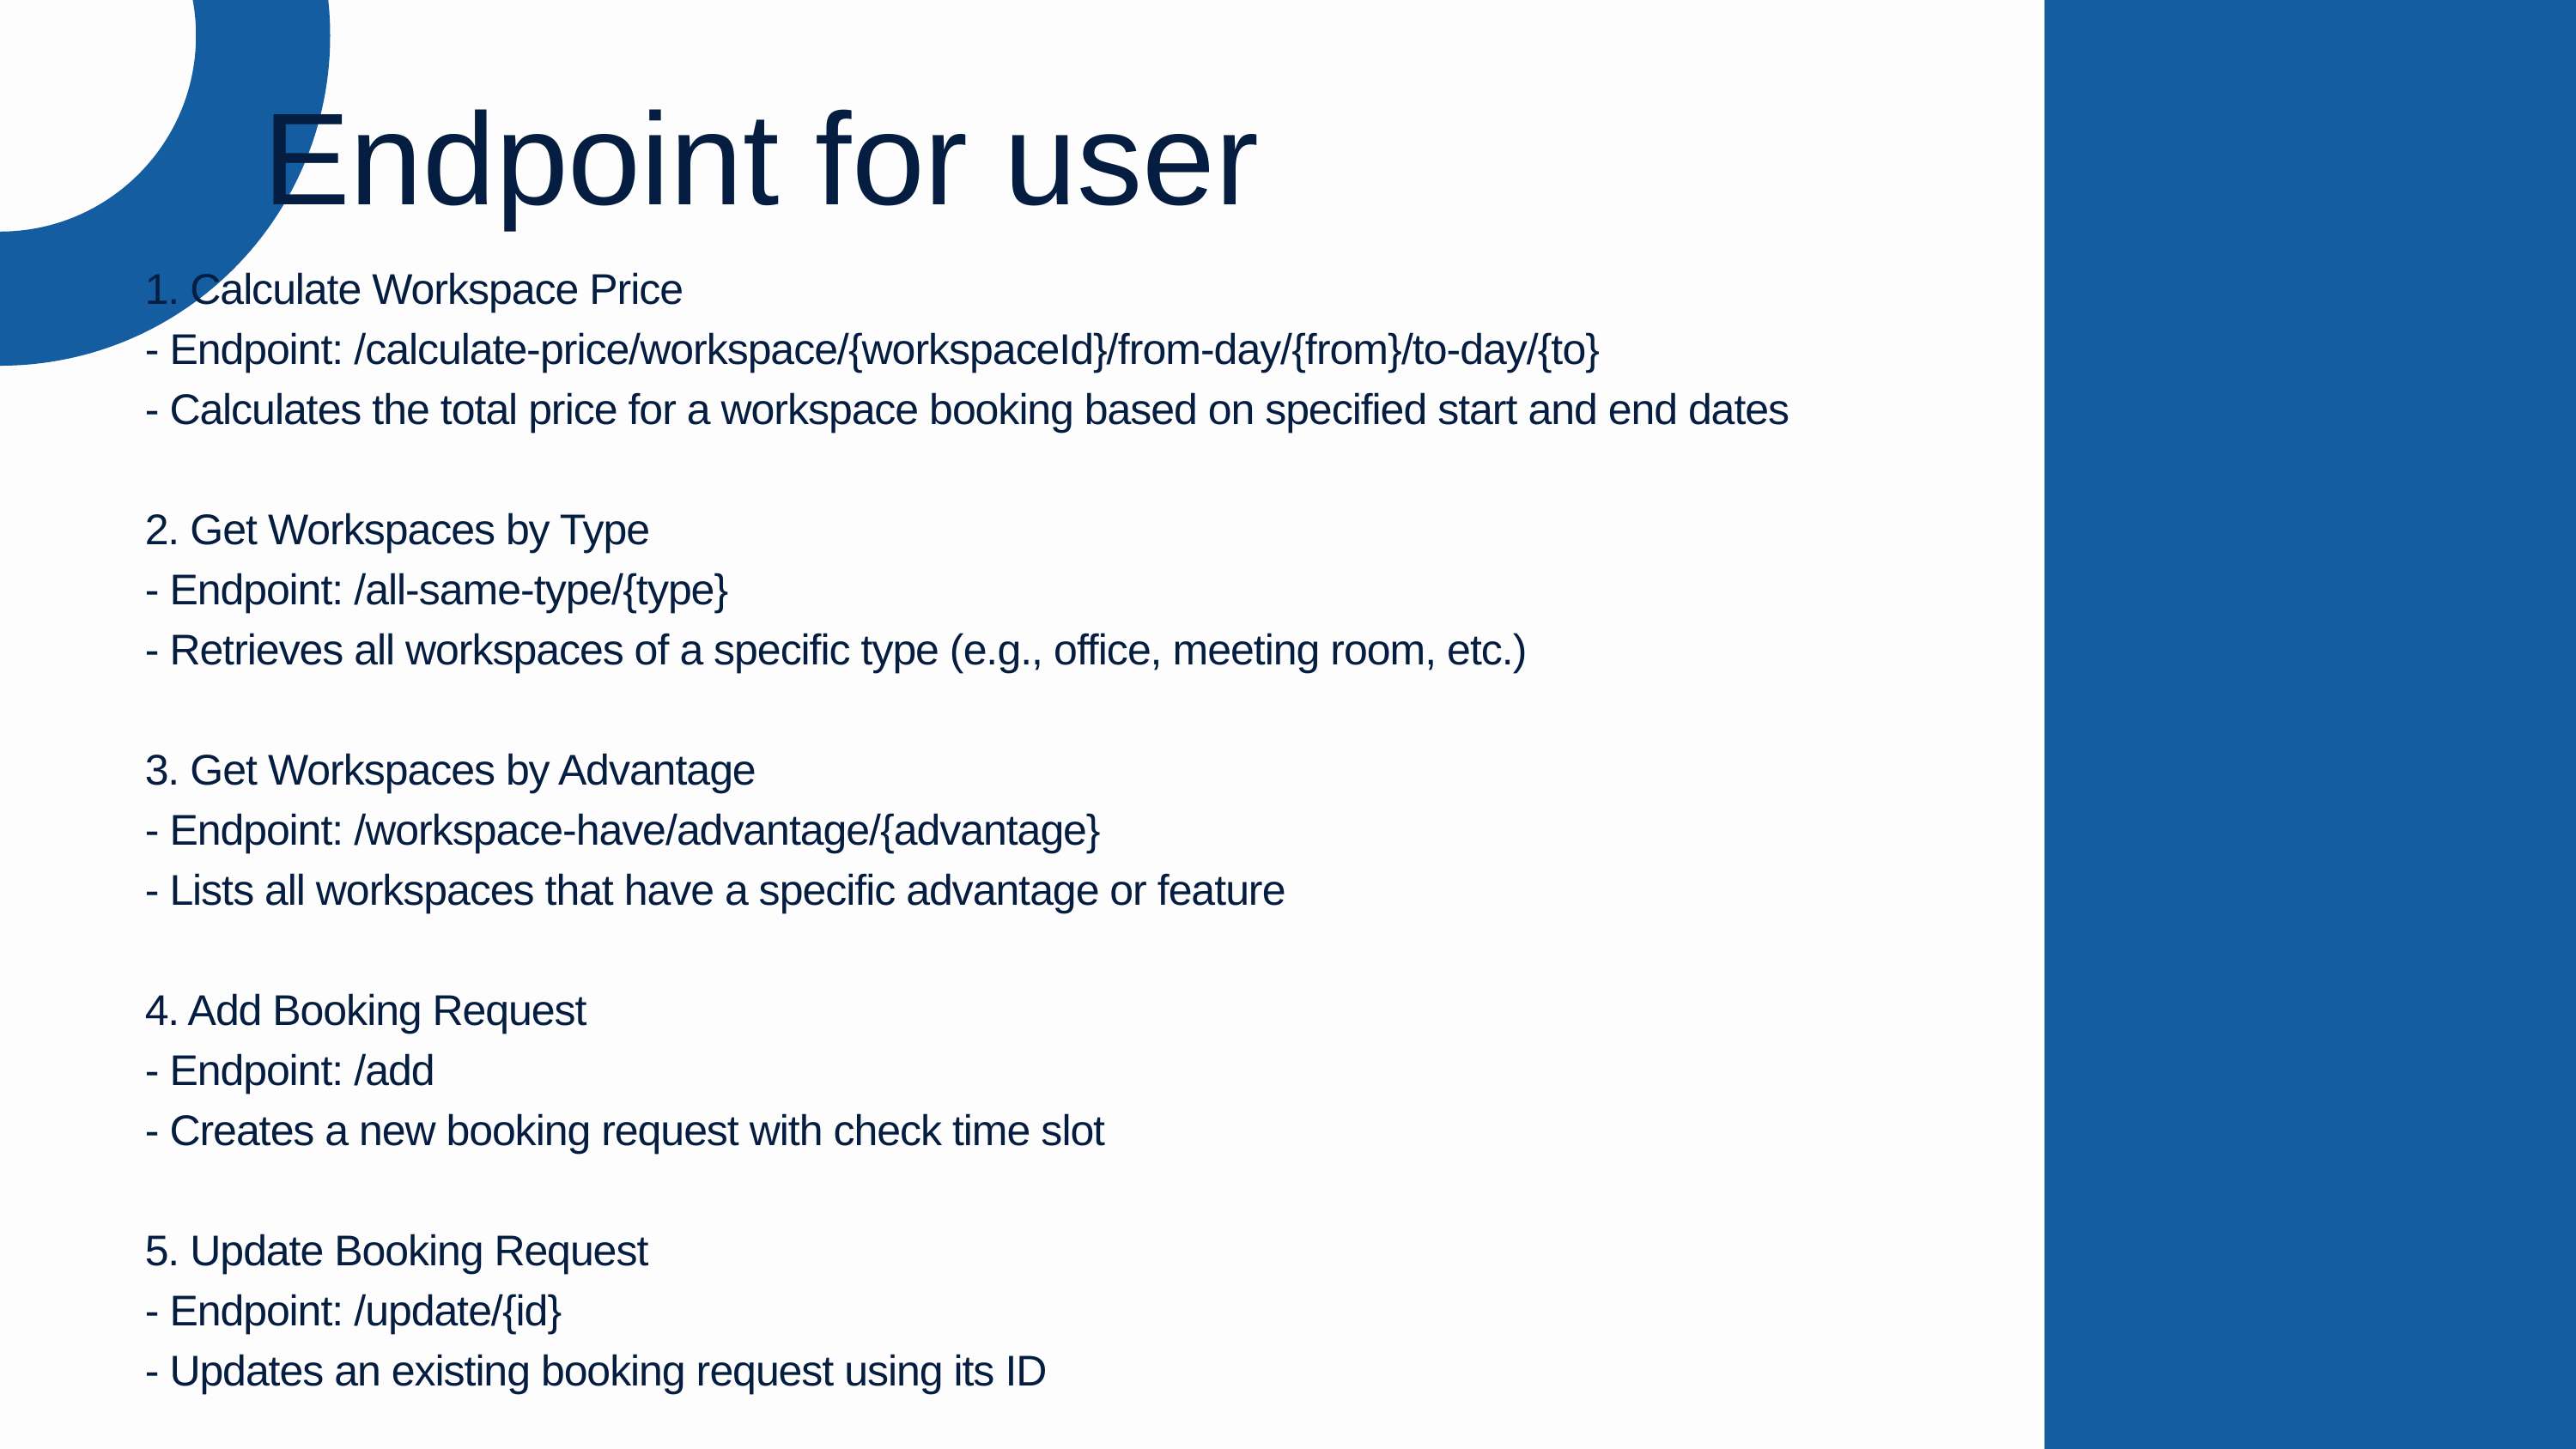

Endpoint for user
1. Calculate Workspace Price
- Endpoint: /calculate-price/workspace/{workspaceId}/from-day/{from}/to-day/{to}
- Calculates the total price for a workspace booking based on specified start and end dates

2. Get Workspaces by Type
- Endpoint: /all-same-type/{type}
- Retrieves all workspaces of a specific type (e.g., office, meeting room, etc.)

3. Get Workspaces by Advantage
- Endpoint: /workspace-have/advantage/{advantage}
- Lists all workspaces that have a specific advantage or feature

4. Add Booking Request
- Endpoint: /add
- Creates a new booking request with check time slot

5. Update Booking Request
- Endpoint: /update/{id}
- Updates an existing booking request using its ID